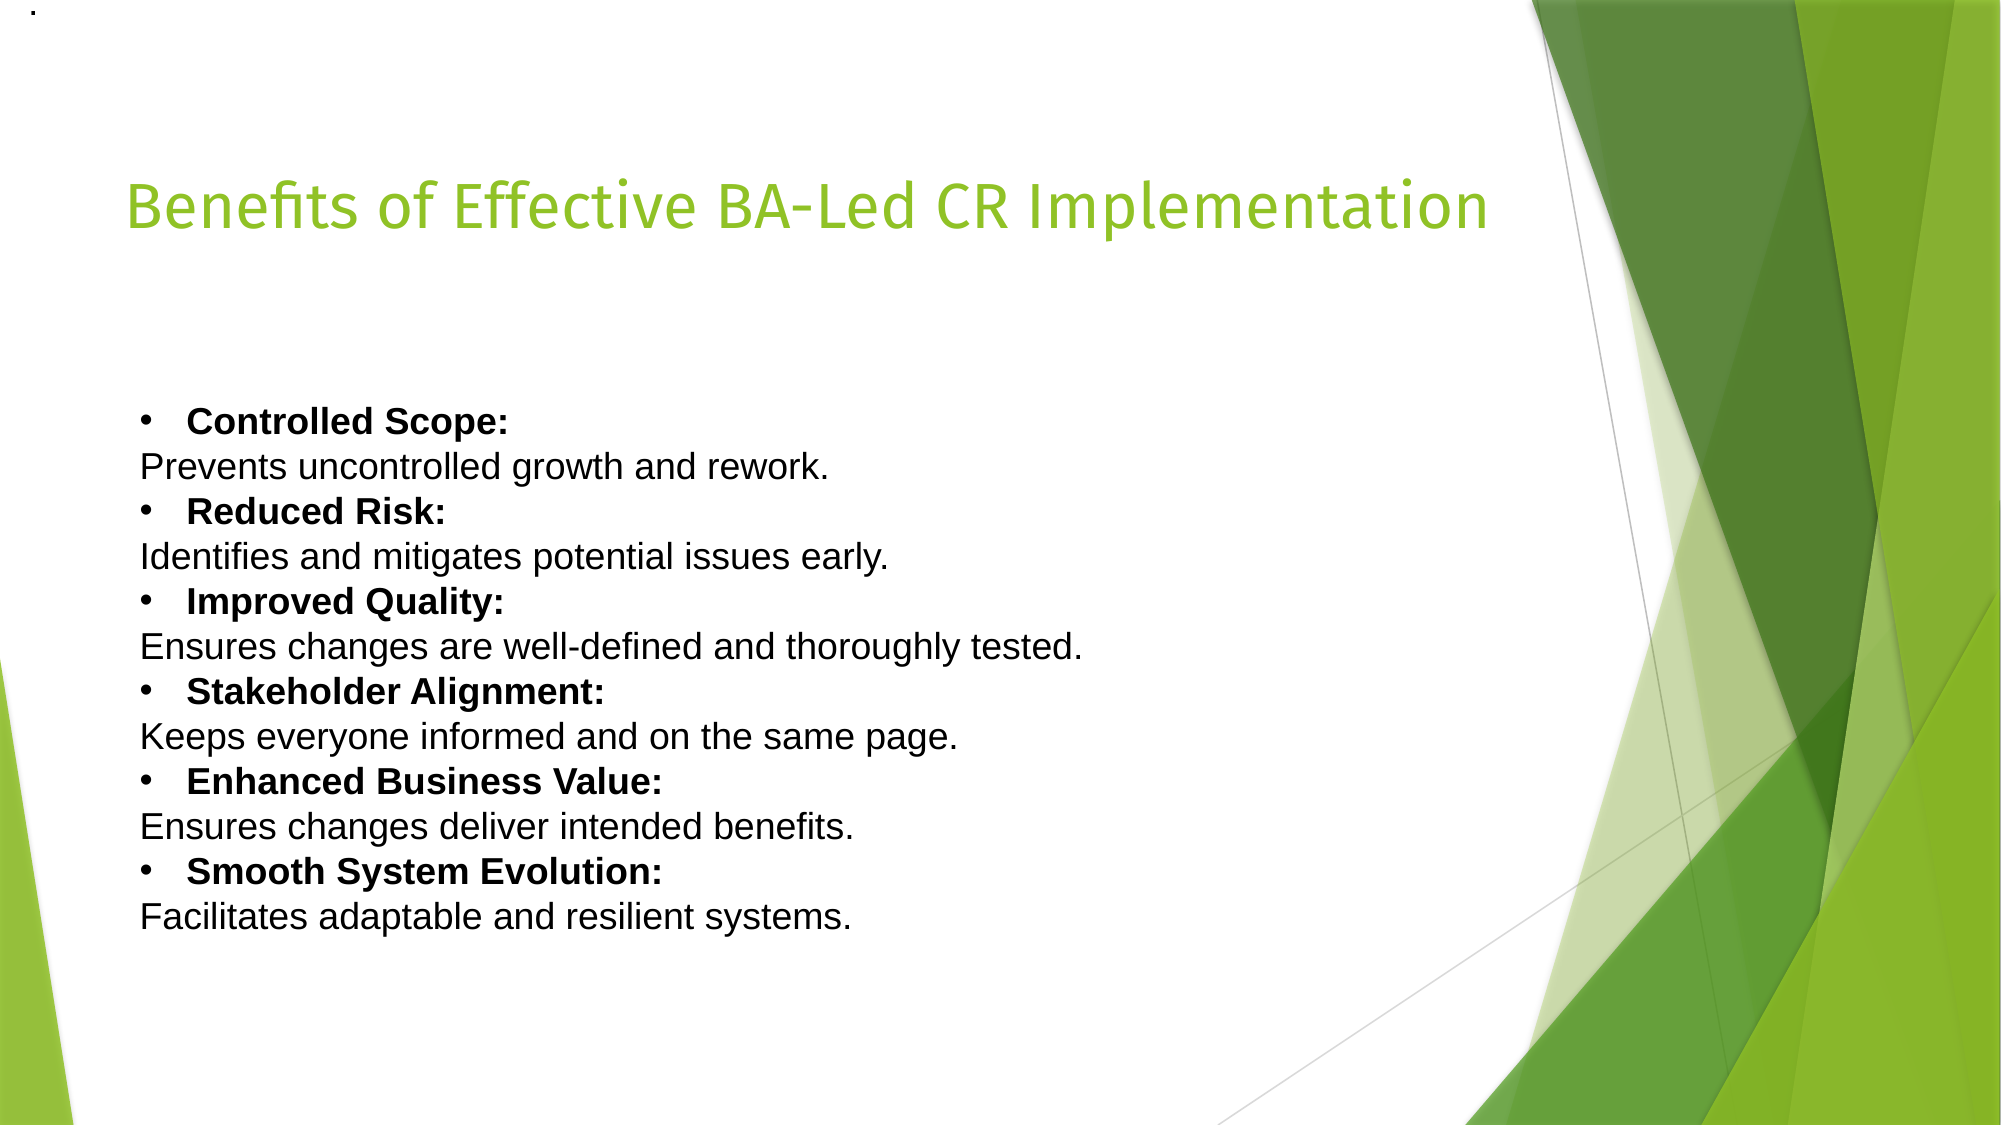

.

# Benefits of Effective BA-Led CR Implementation
Controlled Scope:
Prevents uncontrolled growth and rework.
Reduced Risk:
Identifies and mitigates potential issues early.
Improved Quality:
Ensures changes are well-defined and thoroughly tested.
Stakeholder Alignment:
Keeps everyone informed and on the same page.
Enhanced Business Value:
Ensures changes deliver intended benefits.
Smooth System Evolution:
Facilitates adaptable and resilient systems.